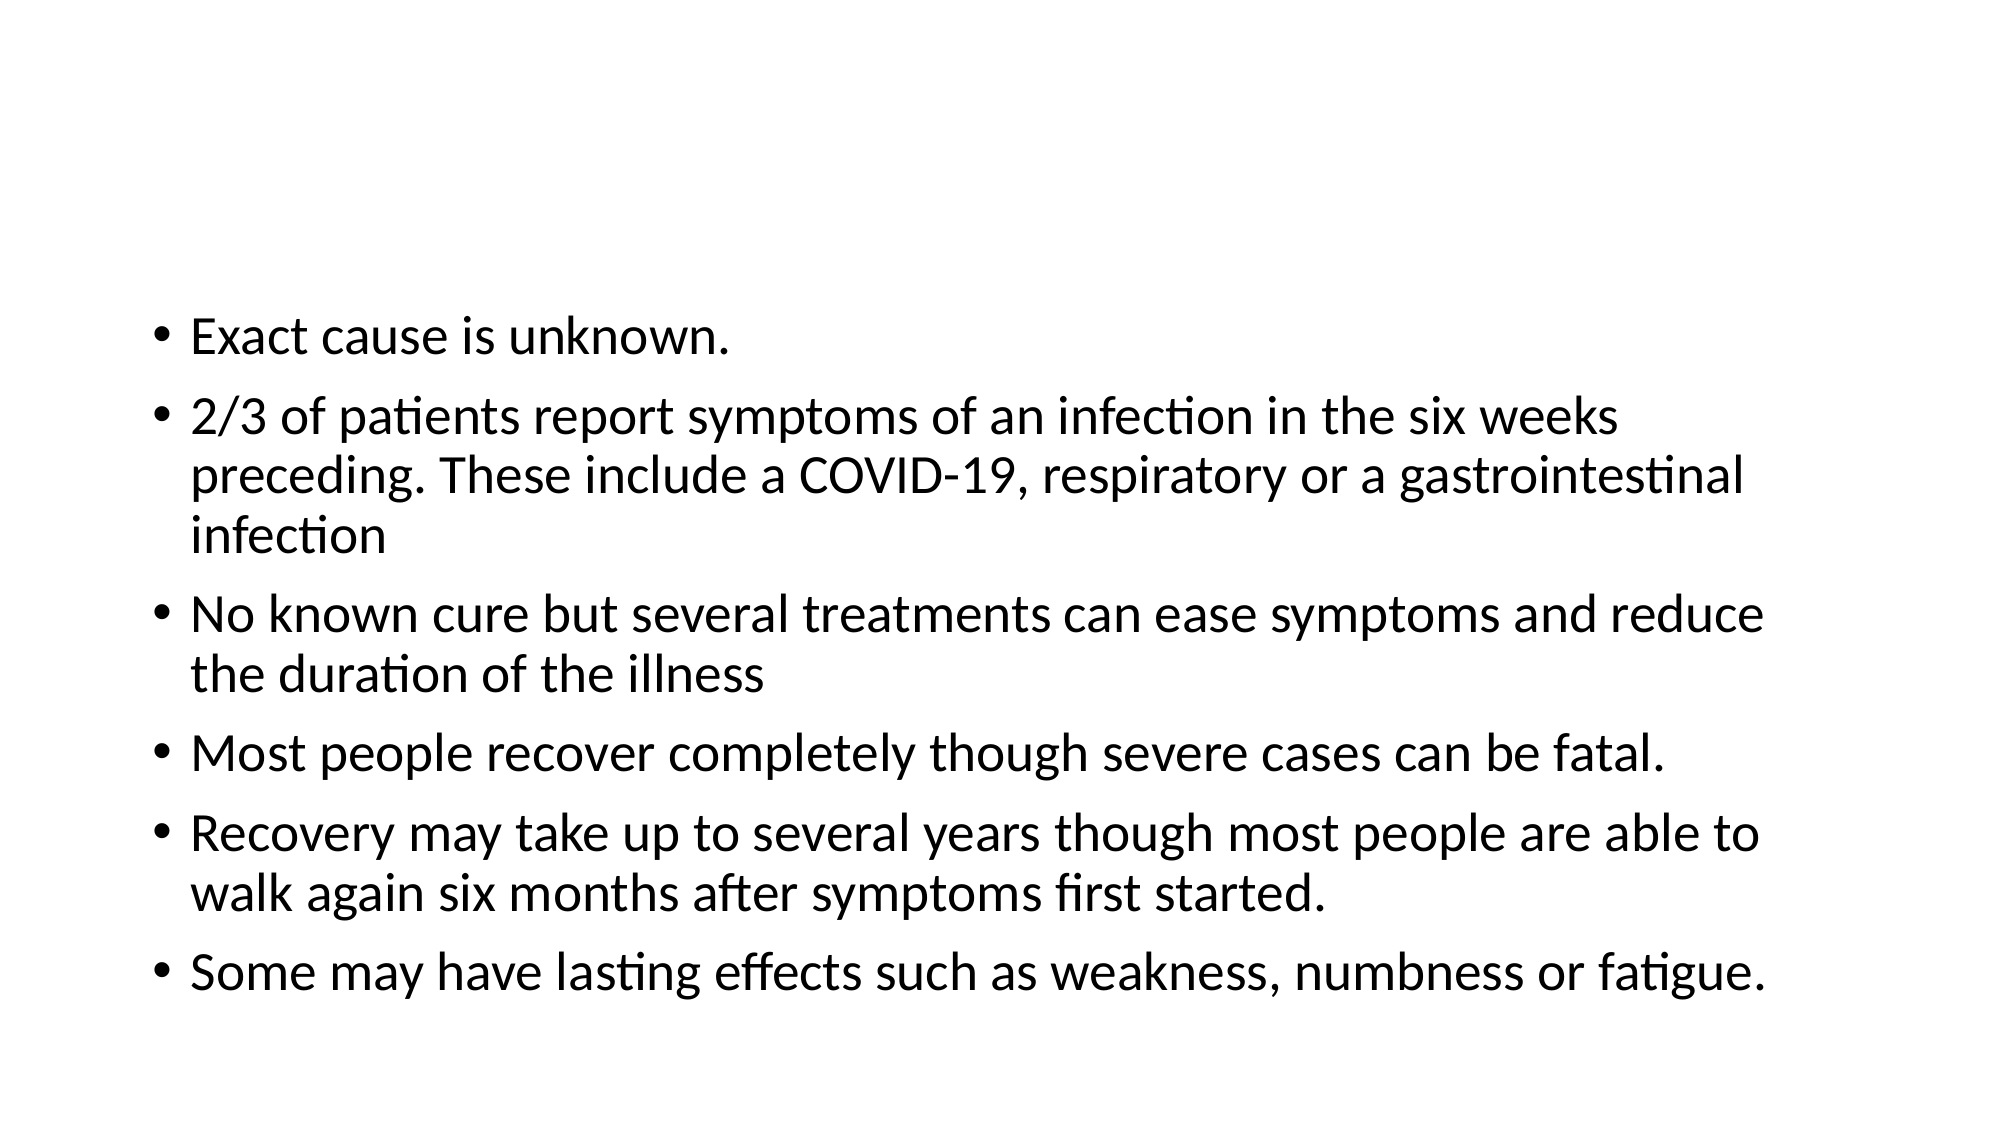

#
Exact cause is unknown.
2/3 of patients report symptoms of an infection in the six weeks preceding. These include a COVID-19, respiratory or a gastrointestinal infection
No known cure but several treatments can ease symptoms and reduce the duration of the illness
Most people recover completely though severe cases can be fatal.
Recovery may take up to several years though most people are able to walk again six months after symptoms first started.
Some may have lasting effects such as weakness, numbness or fatigue.